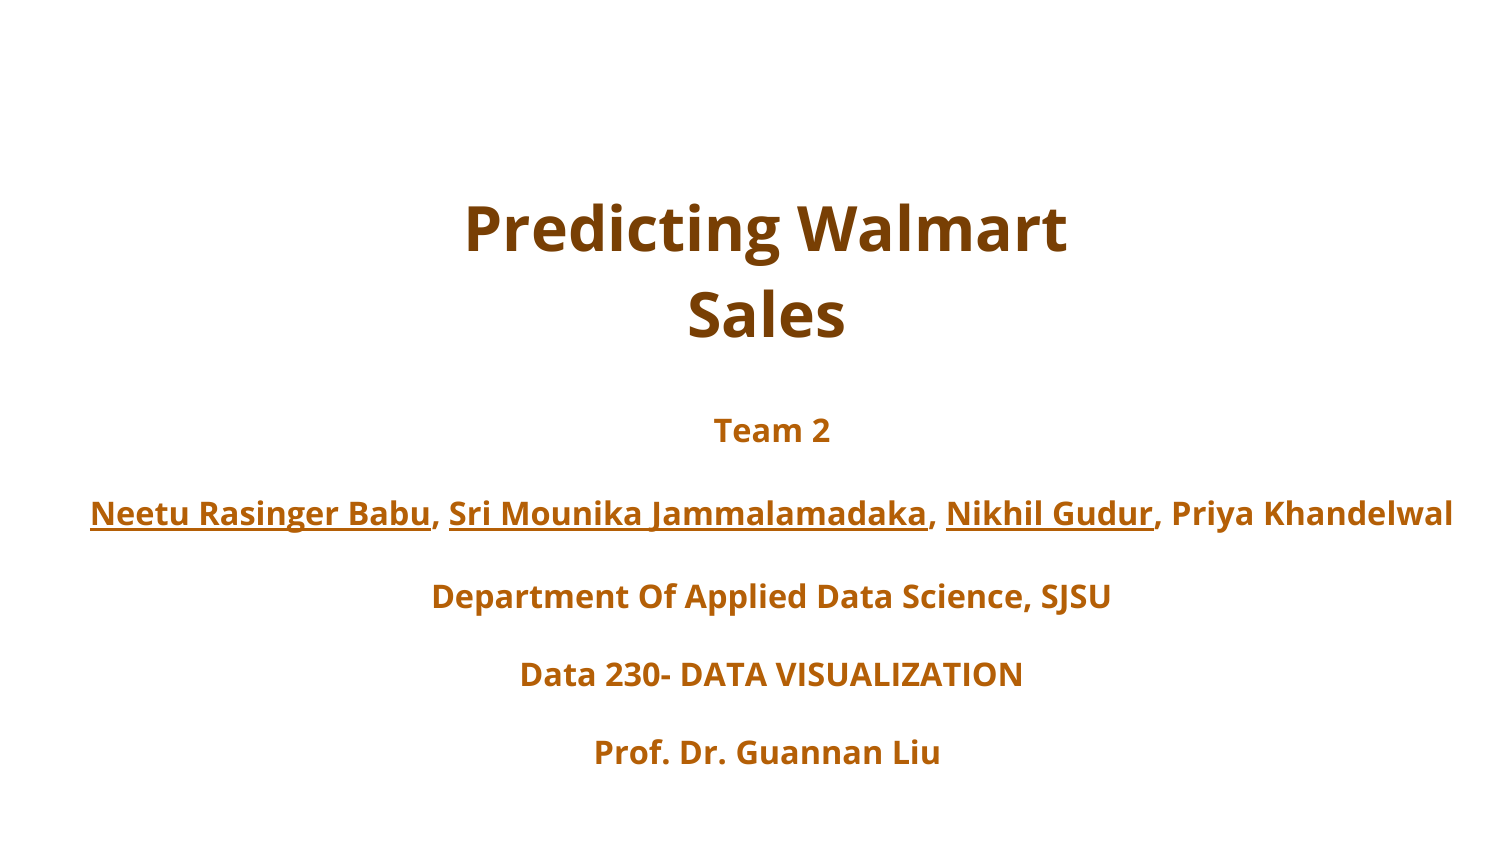

Predicting Walmart Sales
Team 2
Neetu Rasinger Babu, Sri Mounika Jammalamadaka, Nikhil Gudur, Priya Khandelwal
Department Of Applied Data Science, SJSU
Data 230- DATA VISUALIZATION
Prof. Dr. Guannan Liu